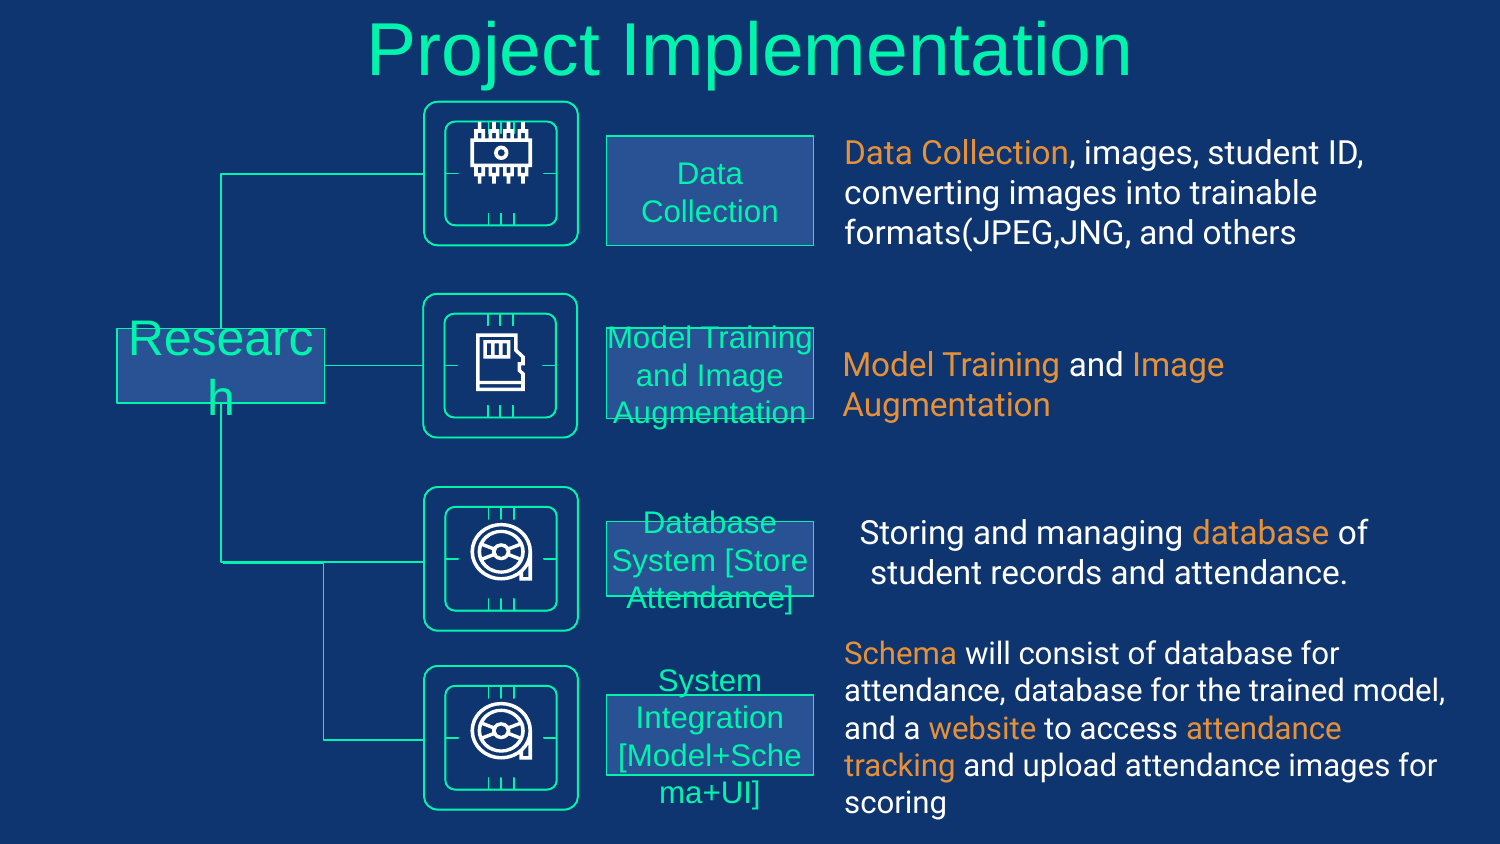

# Project Implementation

Data Collection, images, student ID, converting images into trainable formats(JPEG,JNG, and others
Data Collection

Model Training and Image Augmentation
Research
Model Training and Image Augmentation

Storing and managing database of student records and attendance.
Database System [Store Attendance]

Schema will consist of database for attendance, database for the trained model, and a website to access attendance tracking and upload attendance images for scoring

System Integration [Model+Schema+UI]